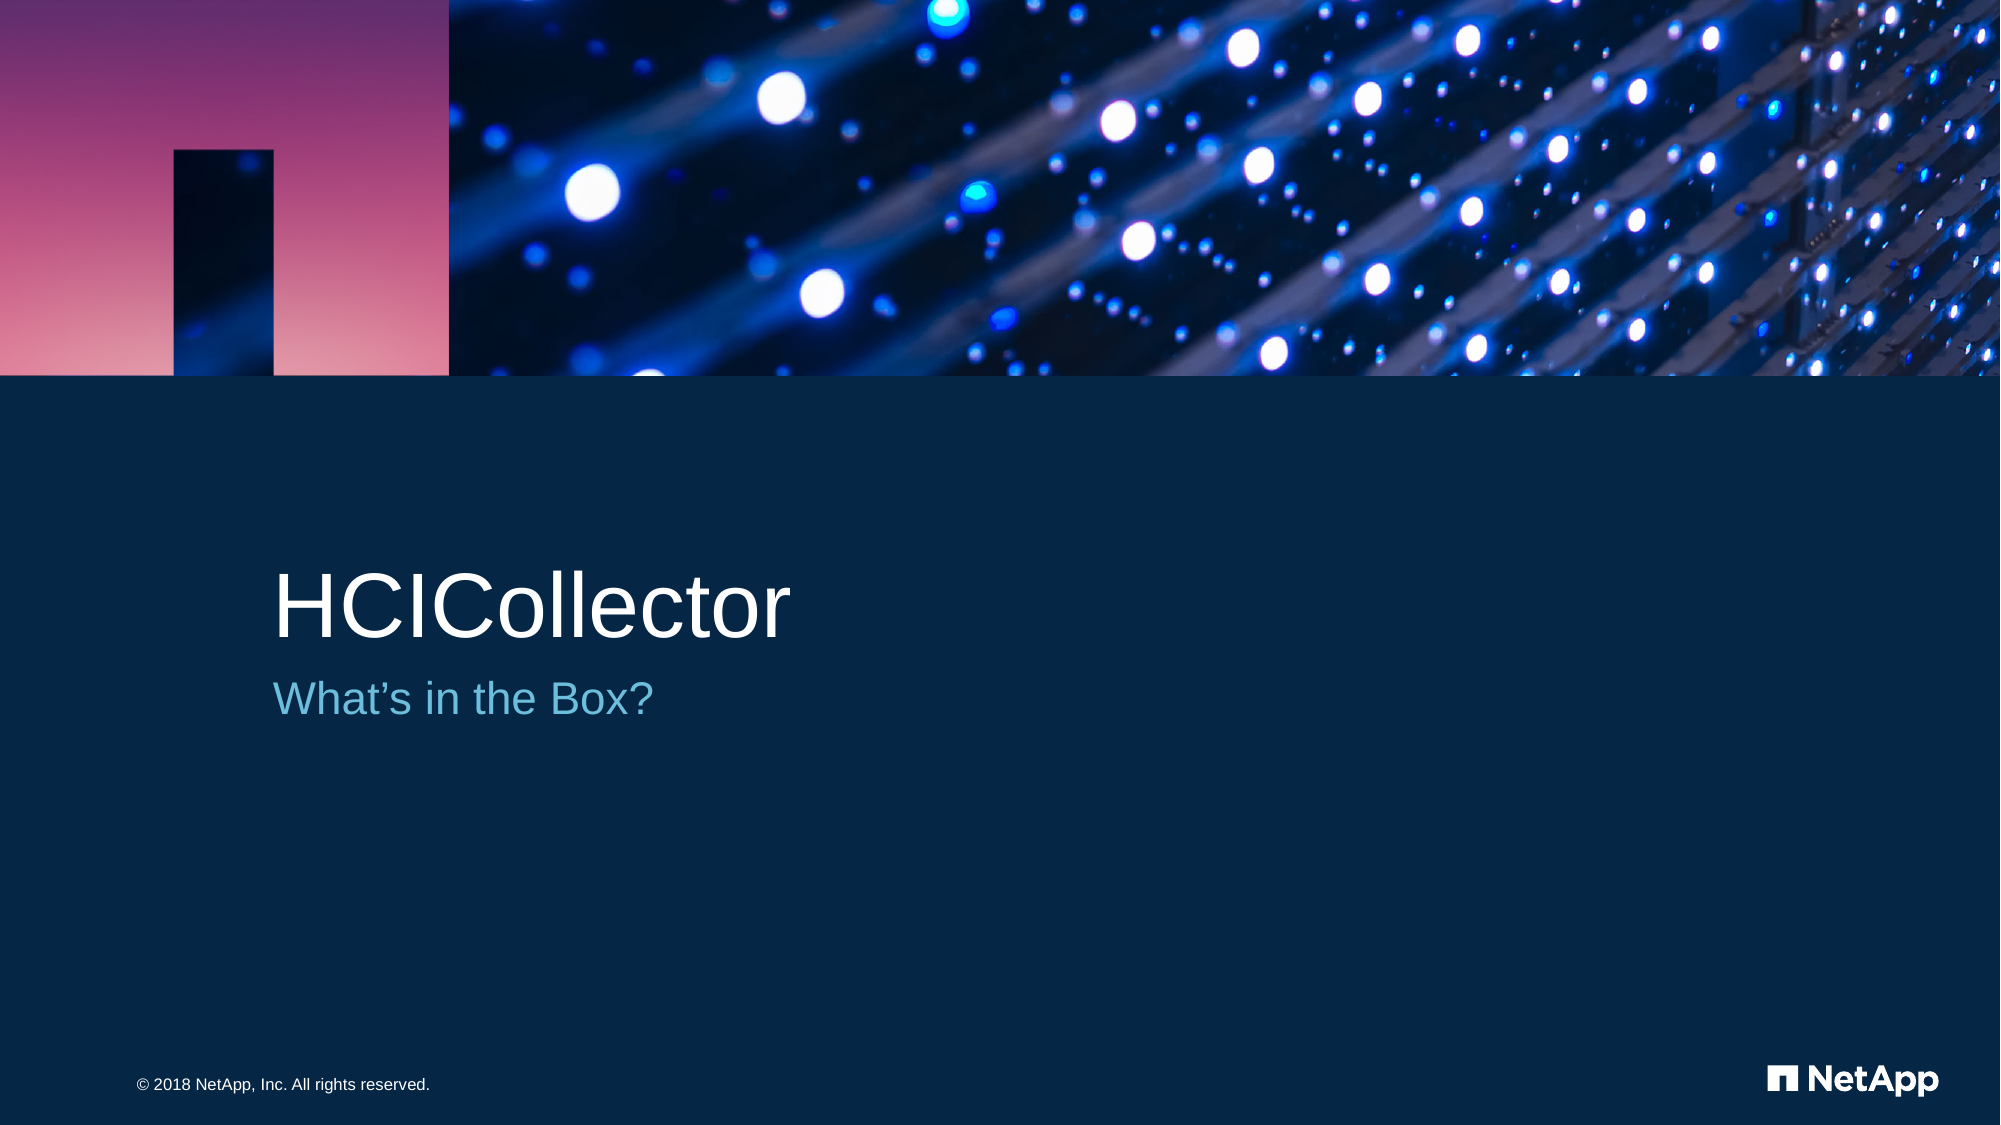

# HCICollector
What’s in the Box?
© 2018 NetApp, Inc. All rights reserved.